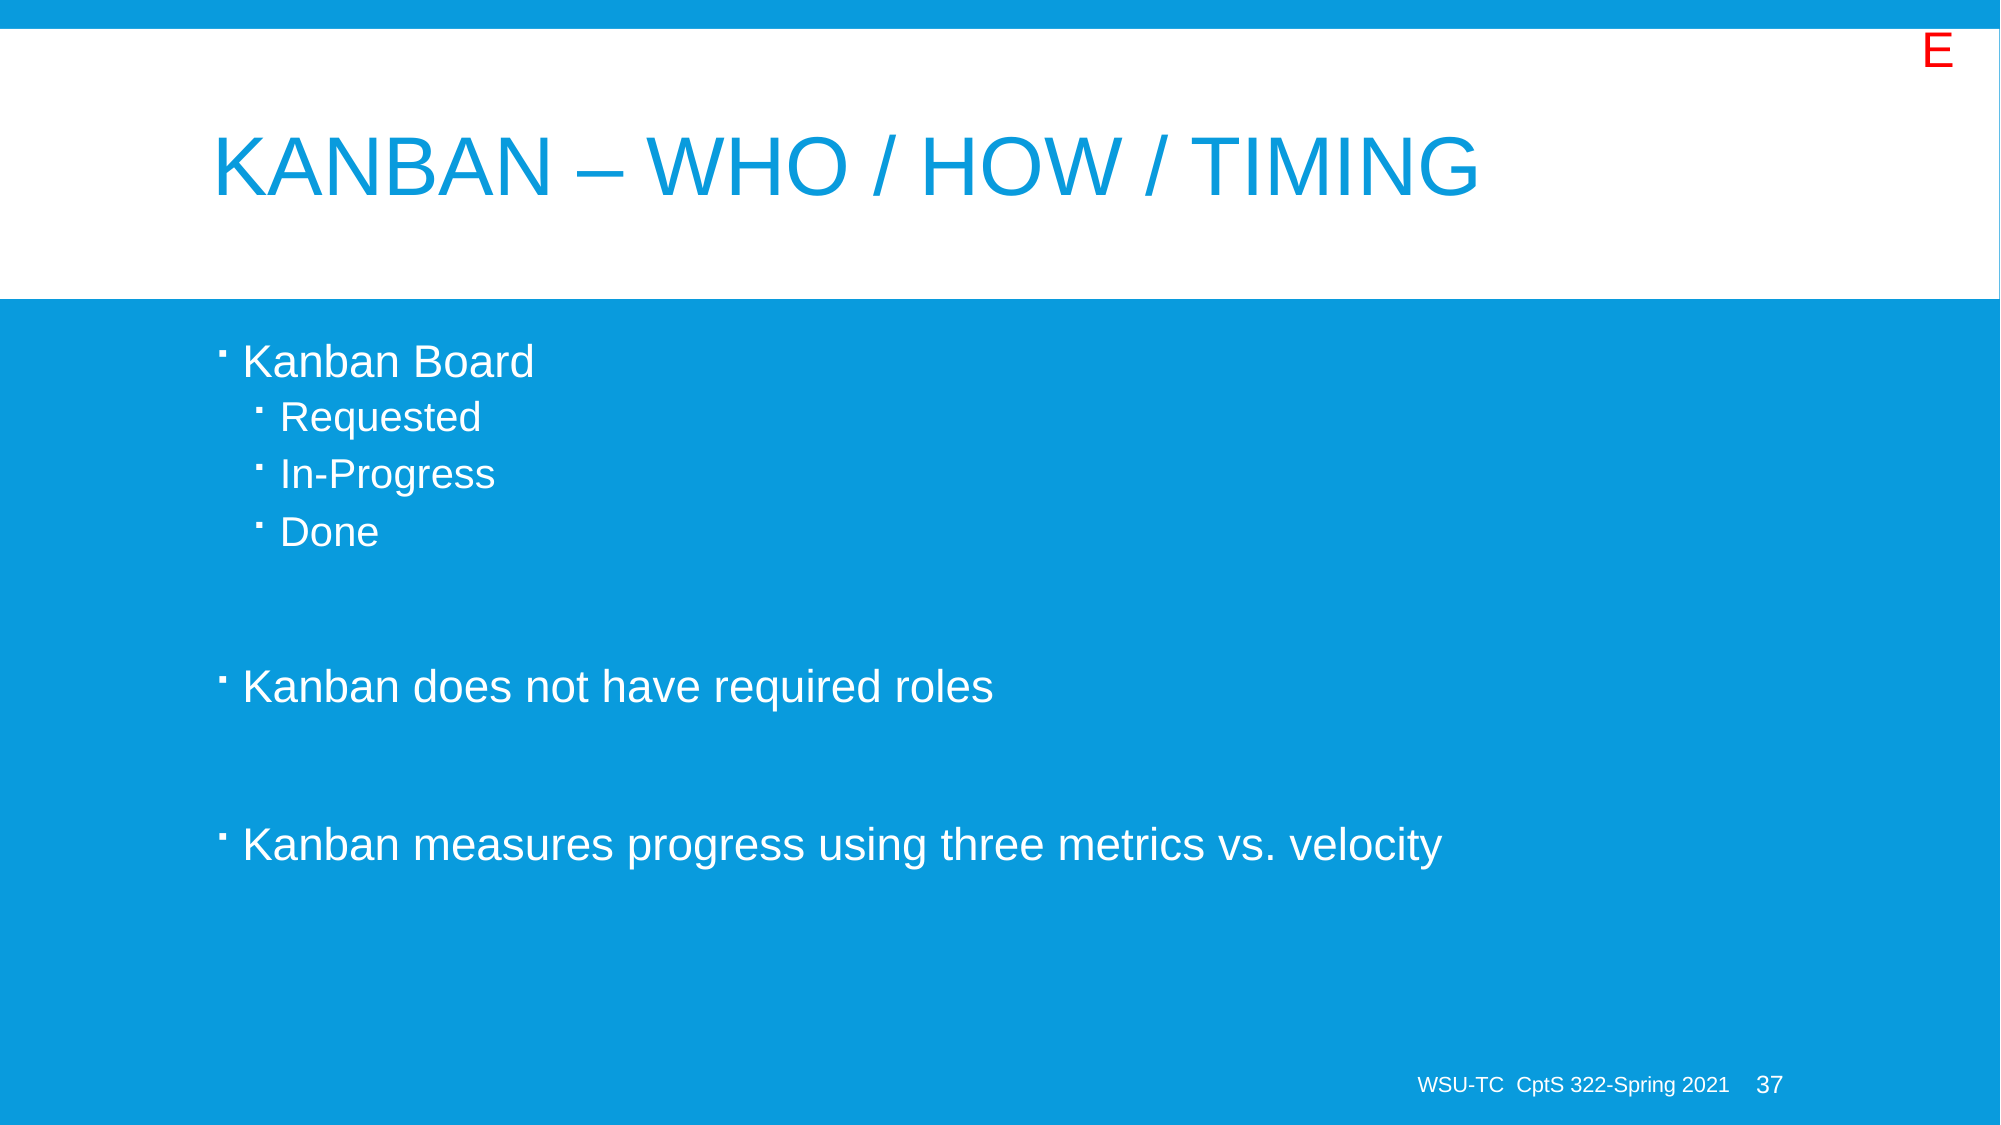

E
# Kanban – Who / How / Timing
Kanban Board
Requested
In-Progress
Done

Kanban does not have required roles

Kanban measures progress using three metrics vs. velocity

WSU-TC  CptS 322-Spring 2021
37